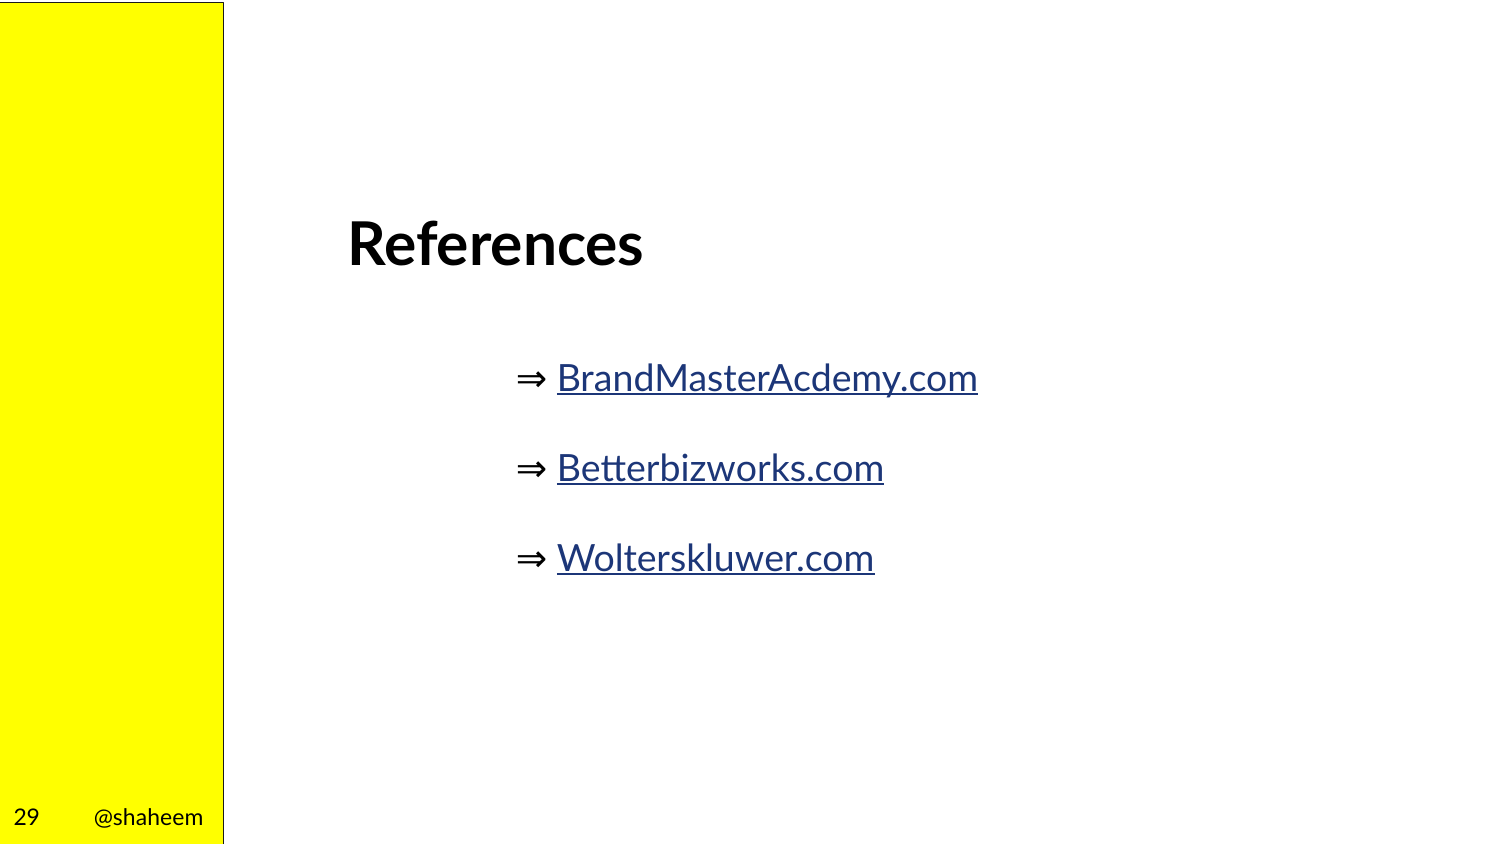

References
⇒ BrandMasterAcdemy.com

⇒ Betterbizworks.com

⇒ Wolterskluwer.com
29         @shaheem